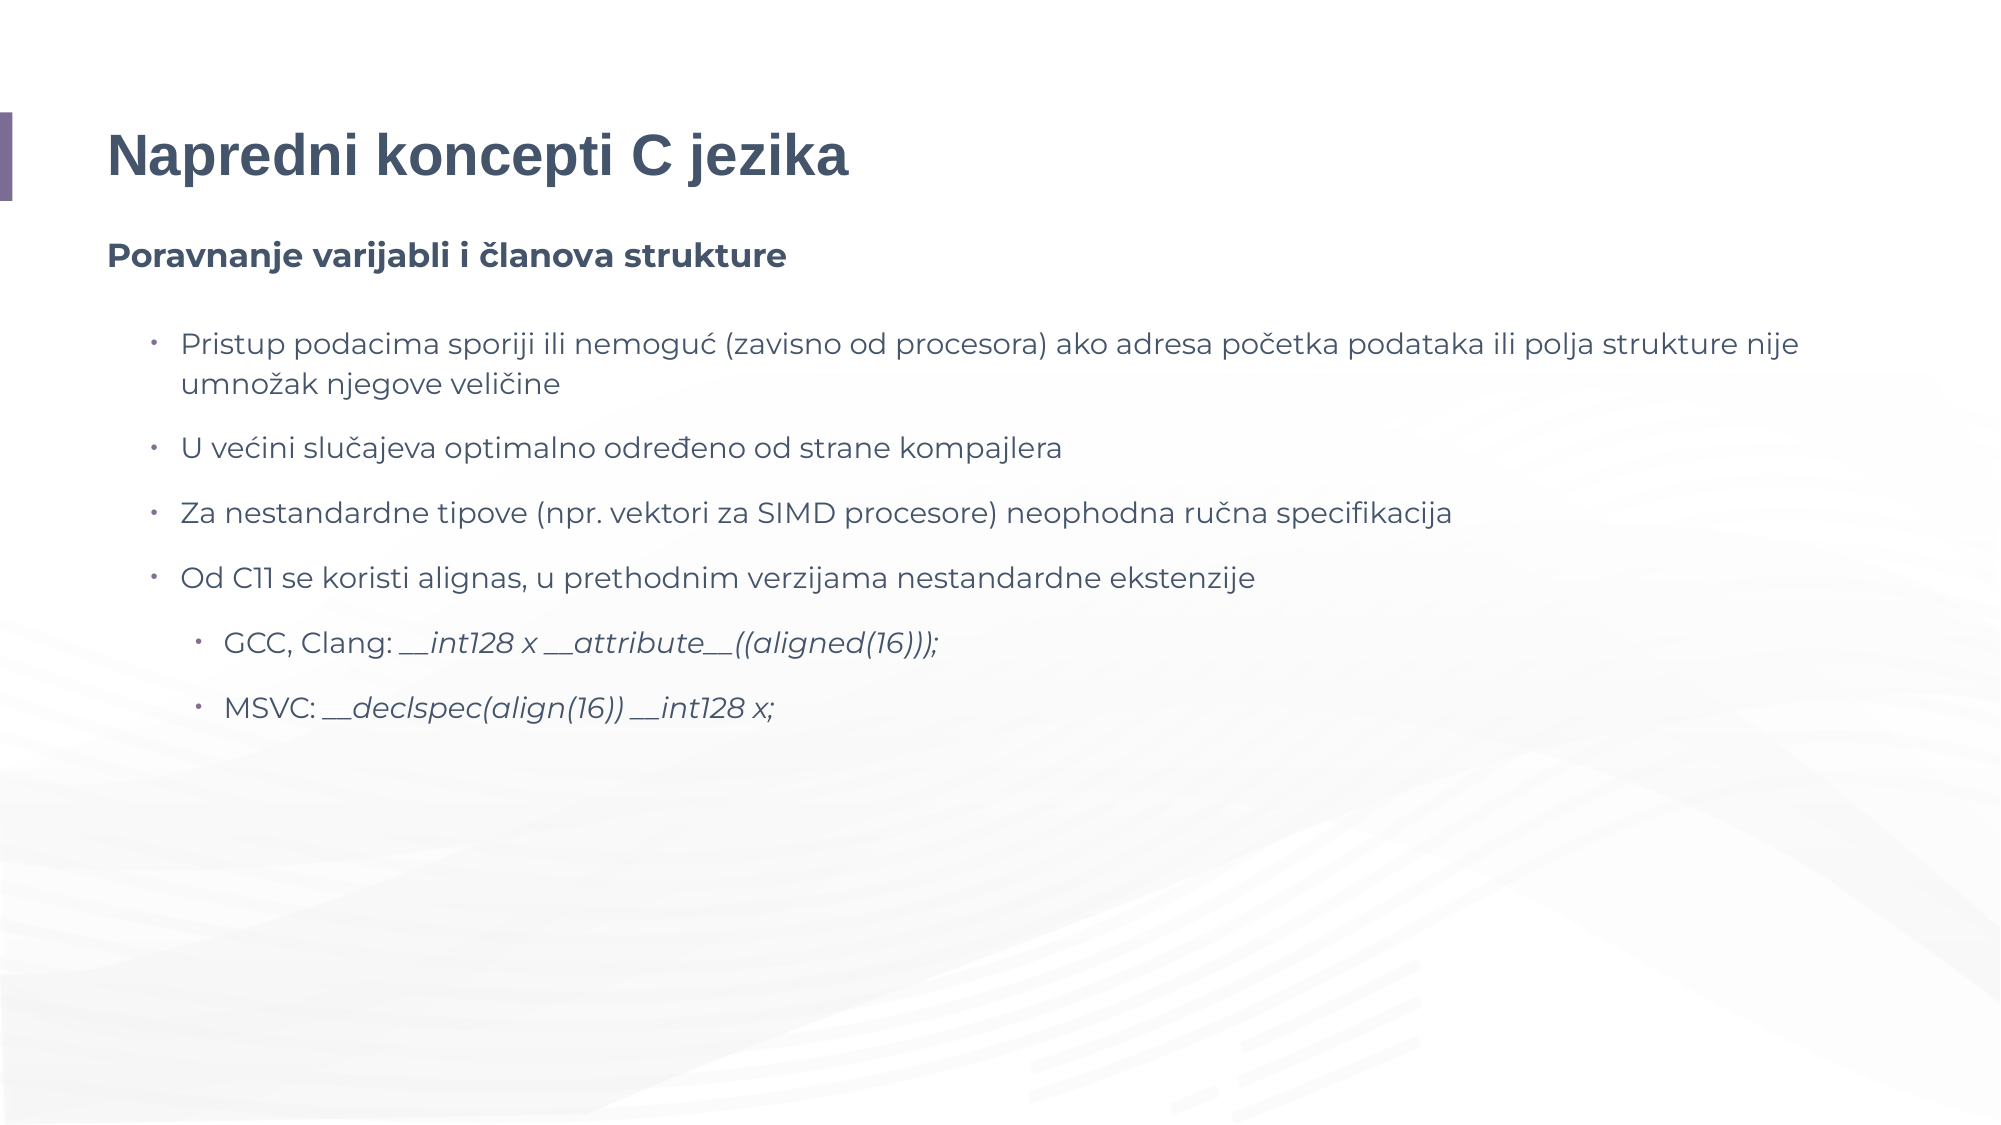

# Napredni koncepti C jezika
Poravnanje varijabli i članova strukture

Pristup podacima sporiji ili nemoguć (zavisno od procesora) ako adresa početka podataka ili polja strukture nije umnožak njegove veličine
U većini slučajeva optimalno određeno od strane kompajlera
Za nestandardne tipove (npr. vektori za SIMD procesore) neophodna ručna specifikacija
Od C11 se koristi alignas, u prethodnim verzijama nestandardne ekstenzije
GCC, Clang: __int128 x __attribute__((aligned(16)));
MSVC: __declspec(align(16)) __int128 x;